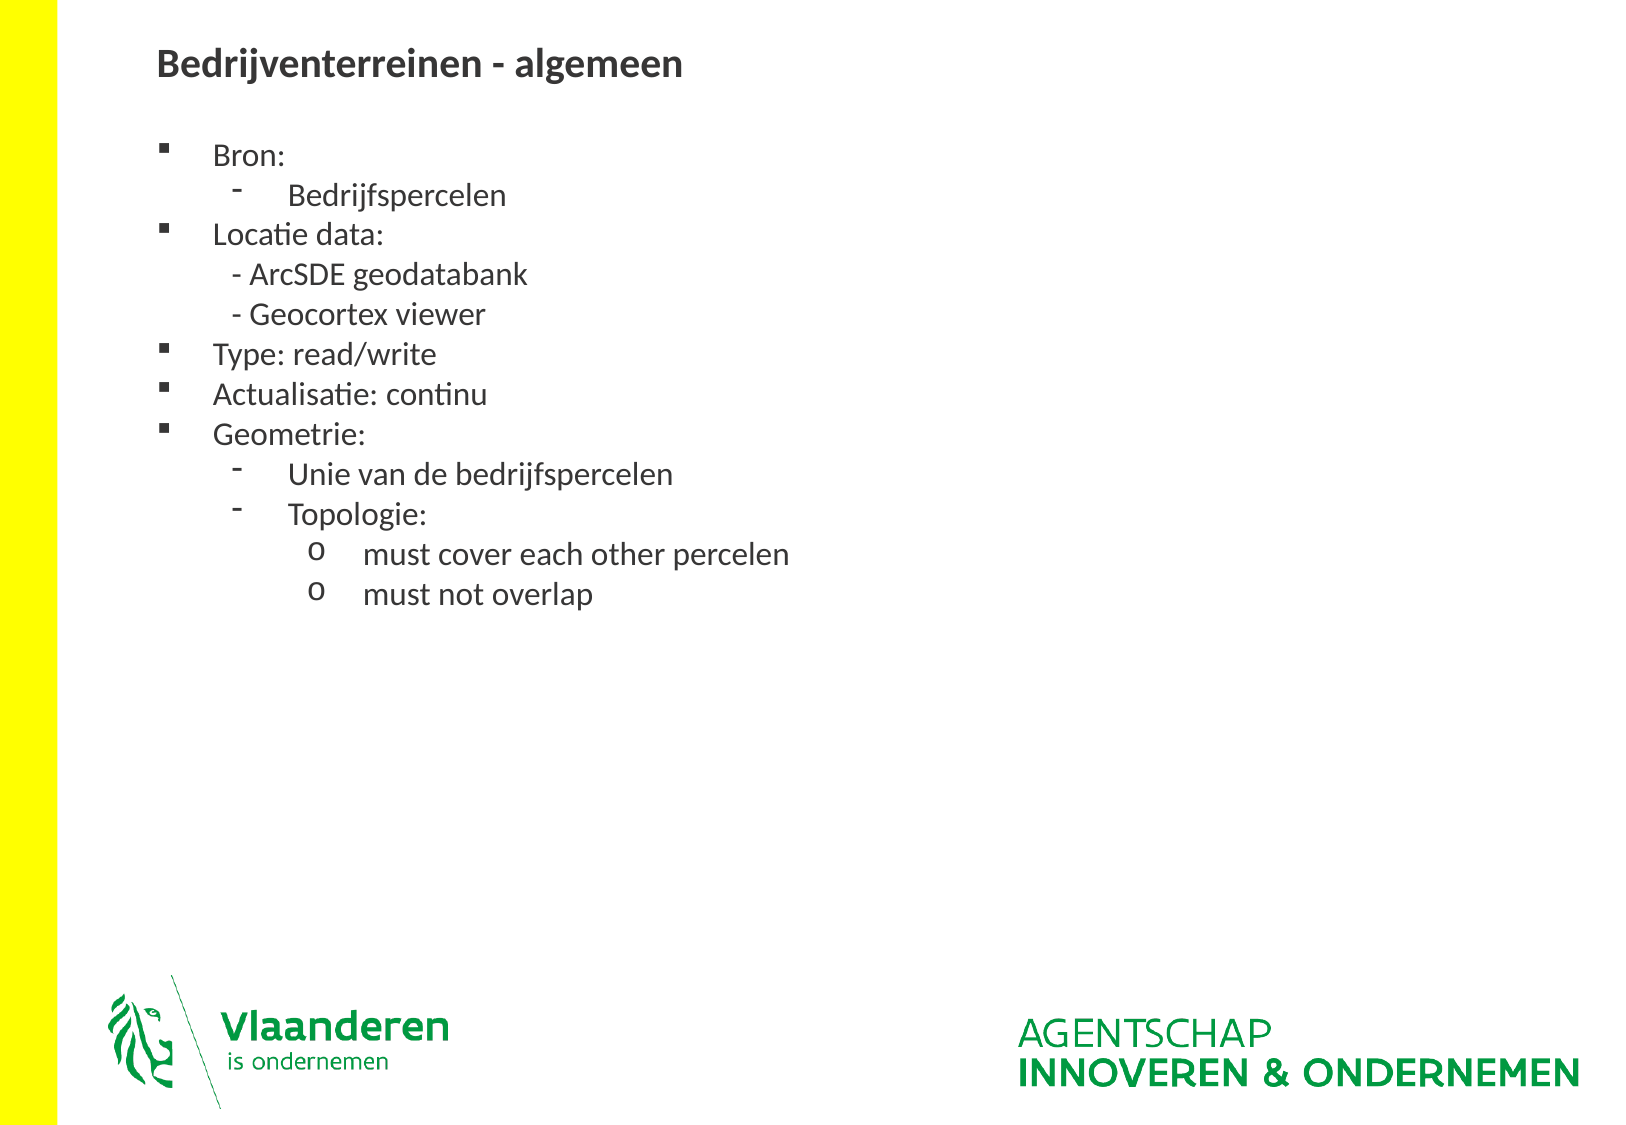

Bedrijventerreinen - algemeen
Bron:
Bedrijfspercelen
Locatie data:
- ArcSDE geodatabank
- Geocortex viewer
Type: read/write
Actualisatie: continu
Geometrie:
Unie van de bedrijfspercelen
Topologie:
must cover each other percelen
must not overlap